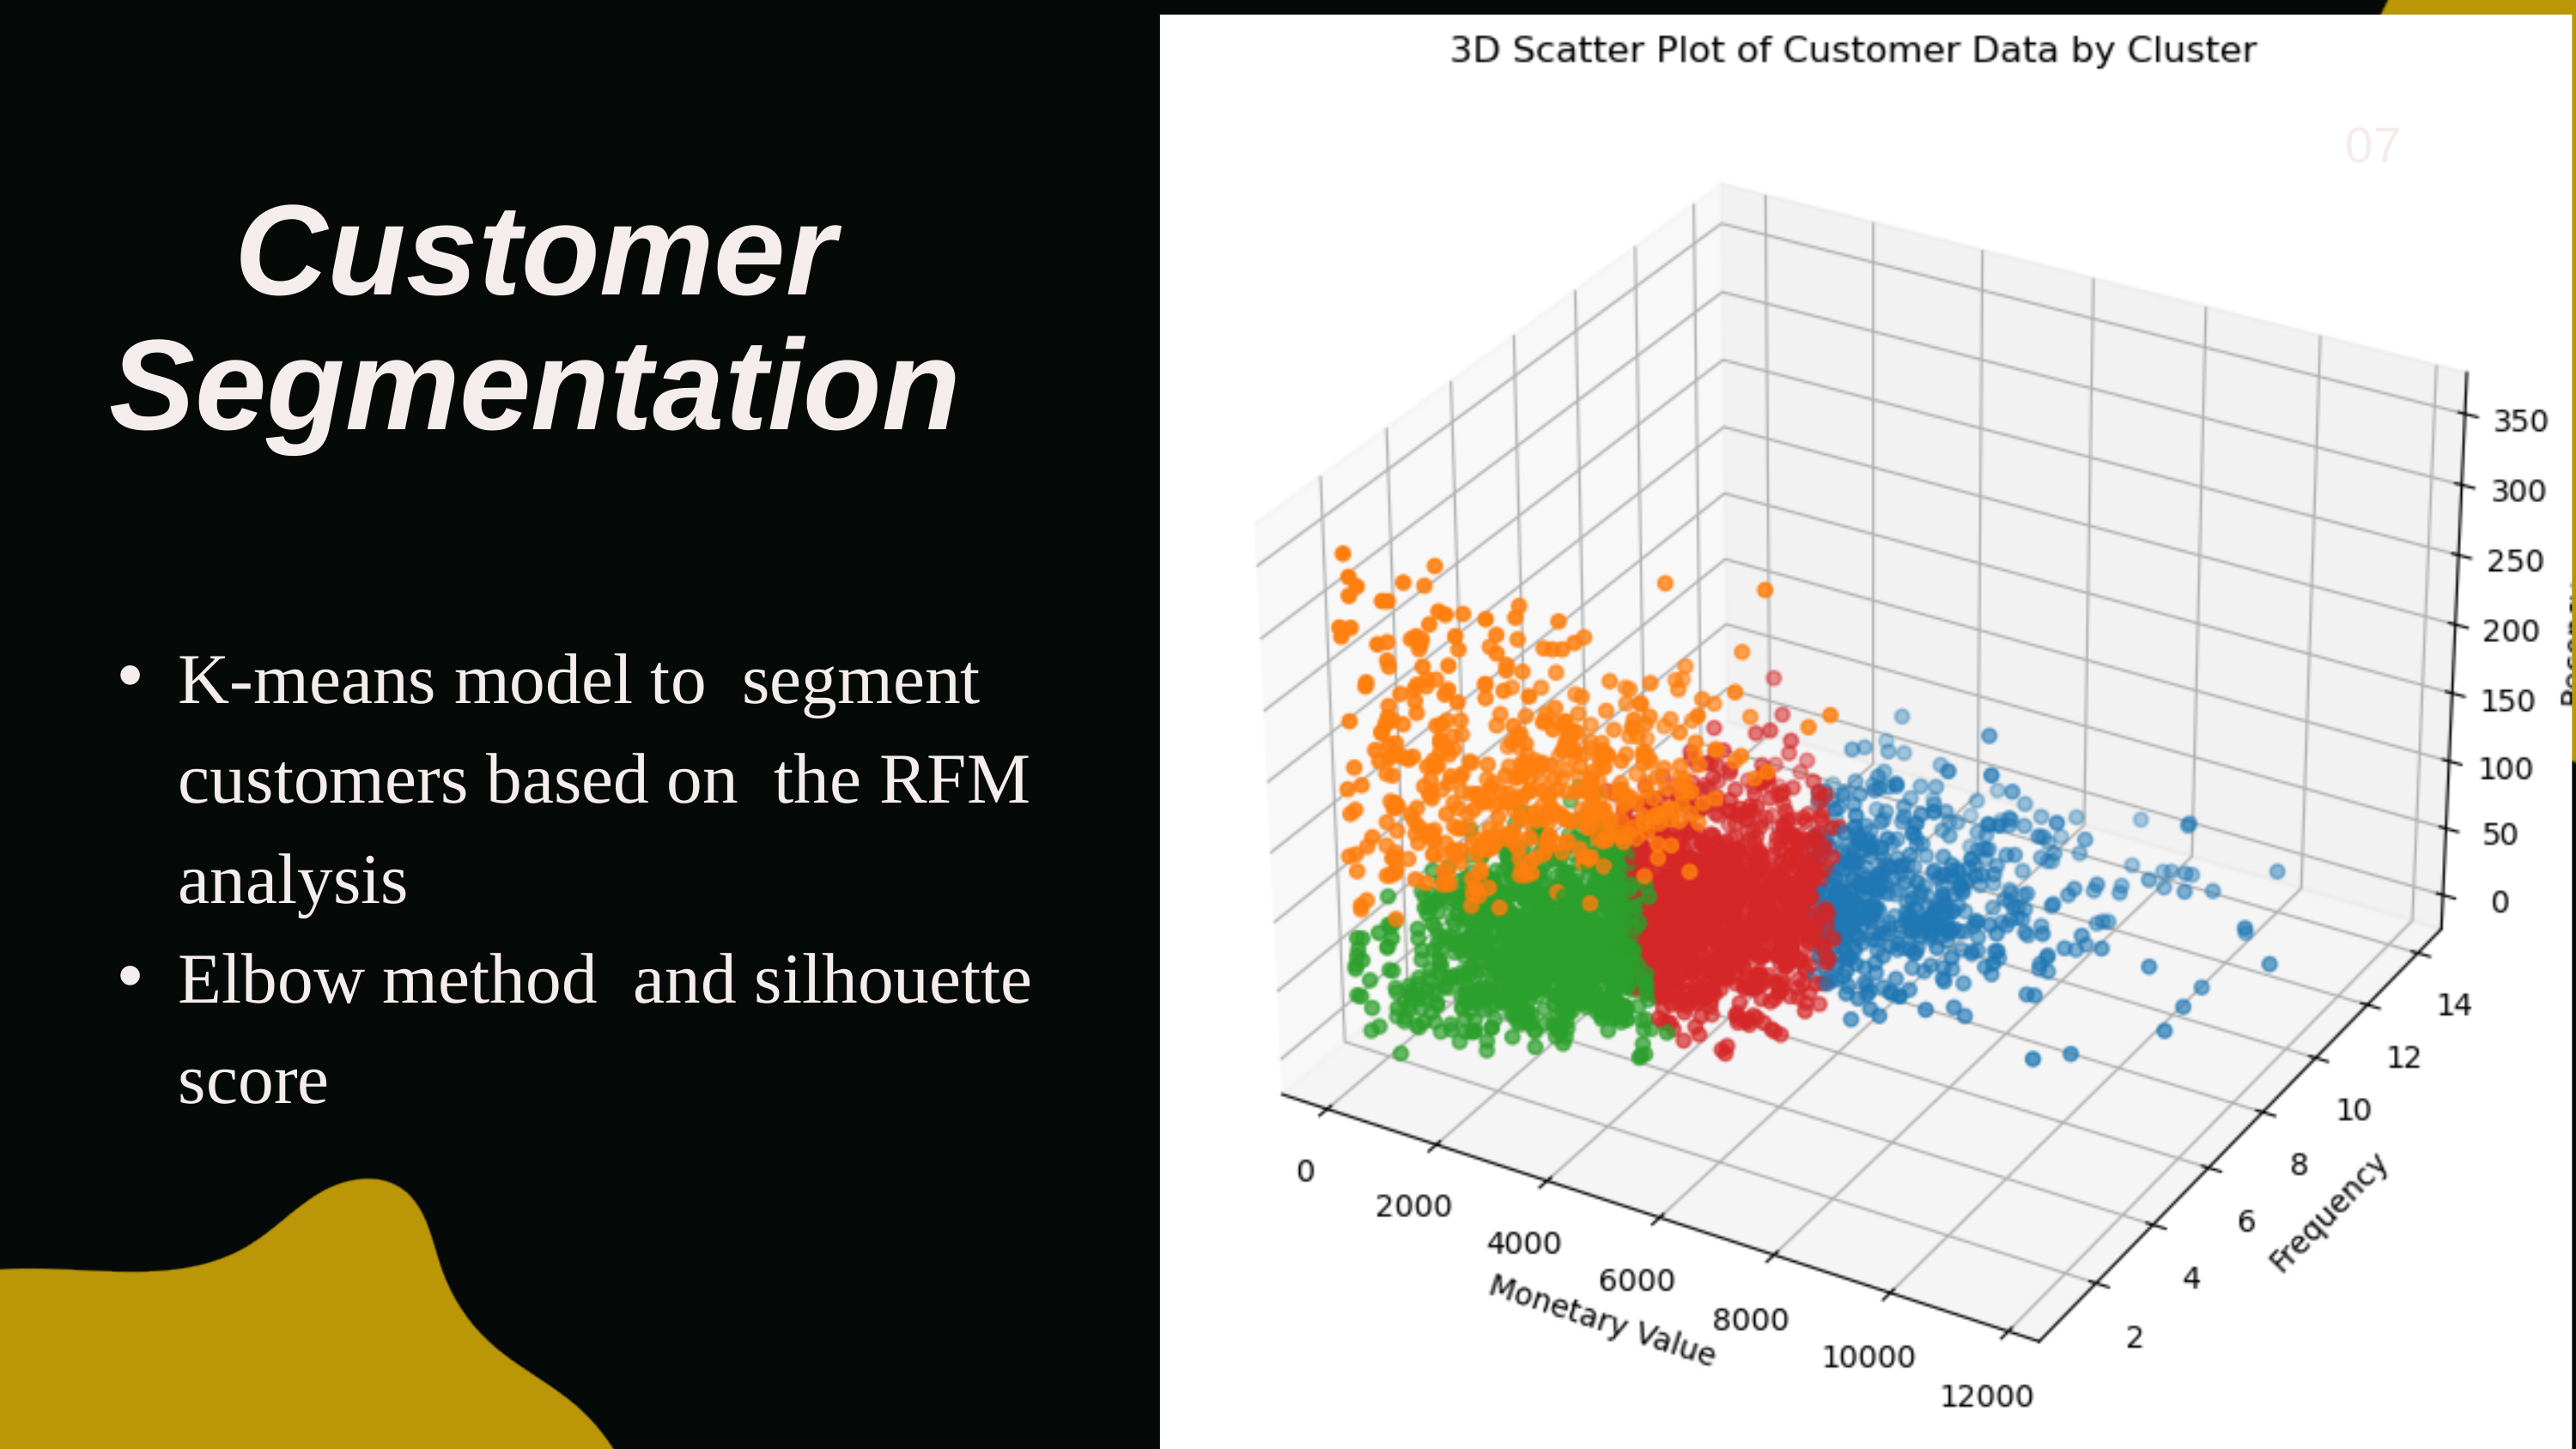

07
Customer Segmentation
K-means model to  segment customers based on  the RFM analysis
Elbow method  and silhouette score